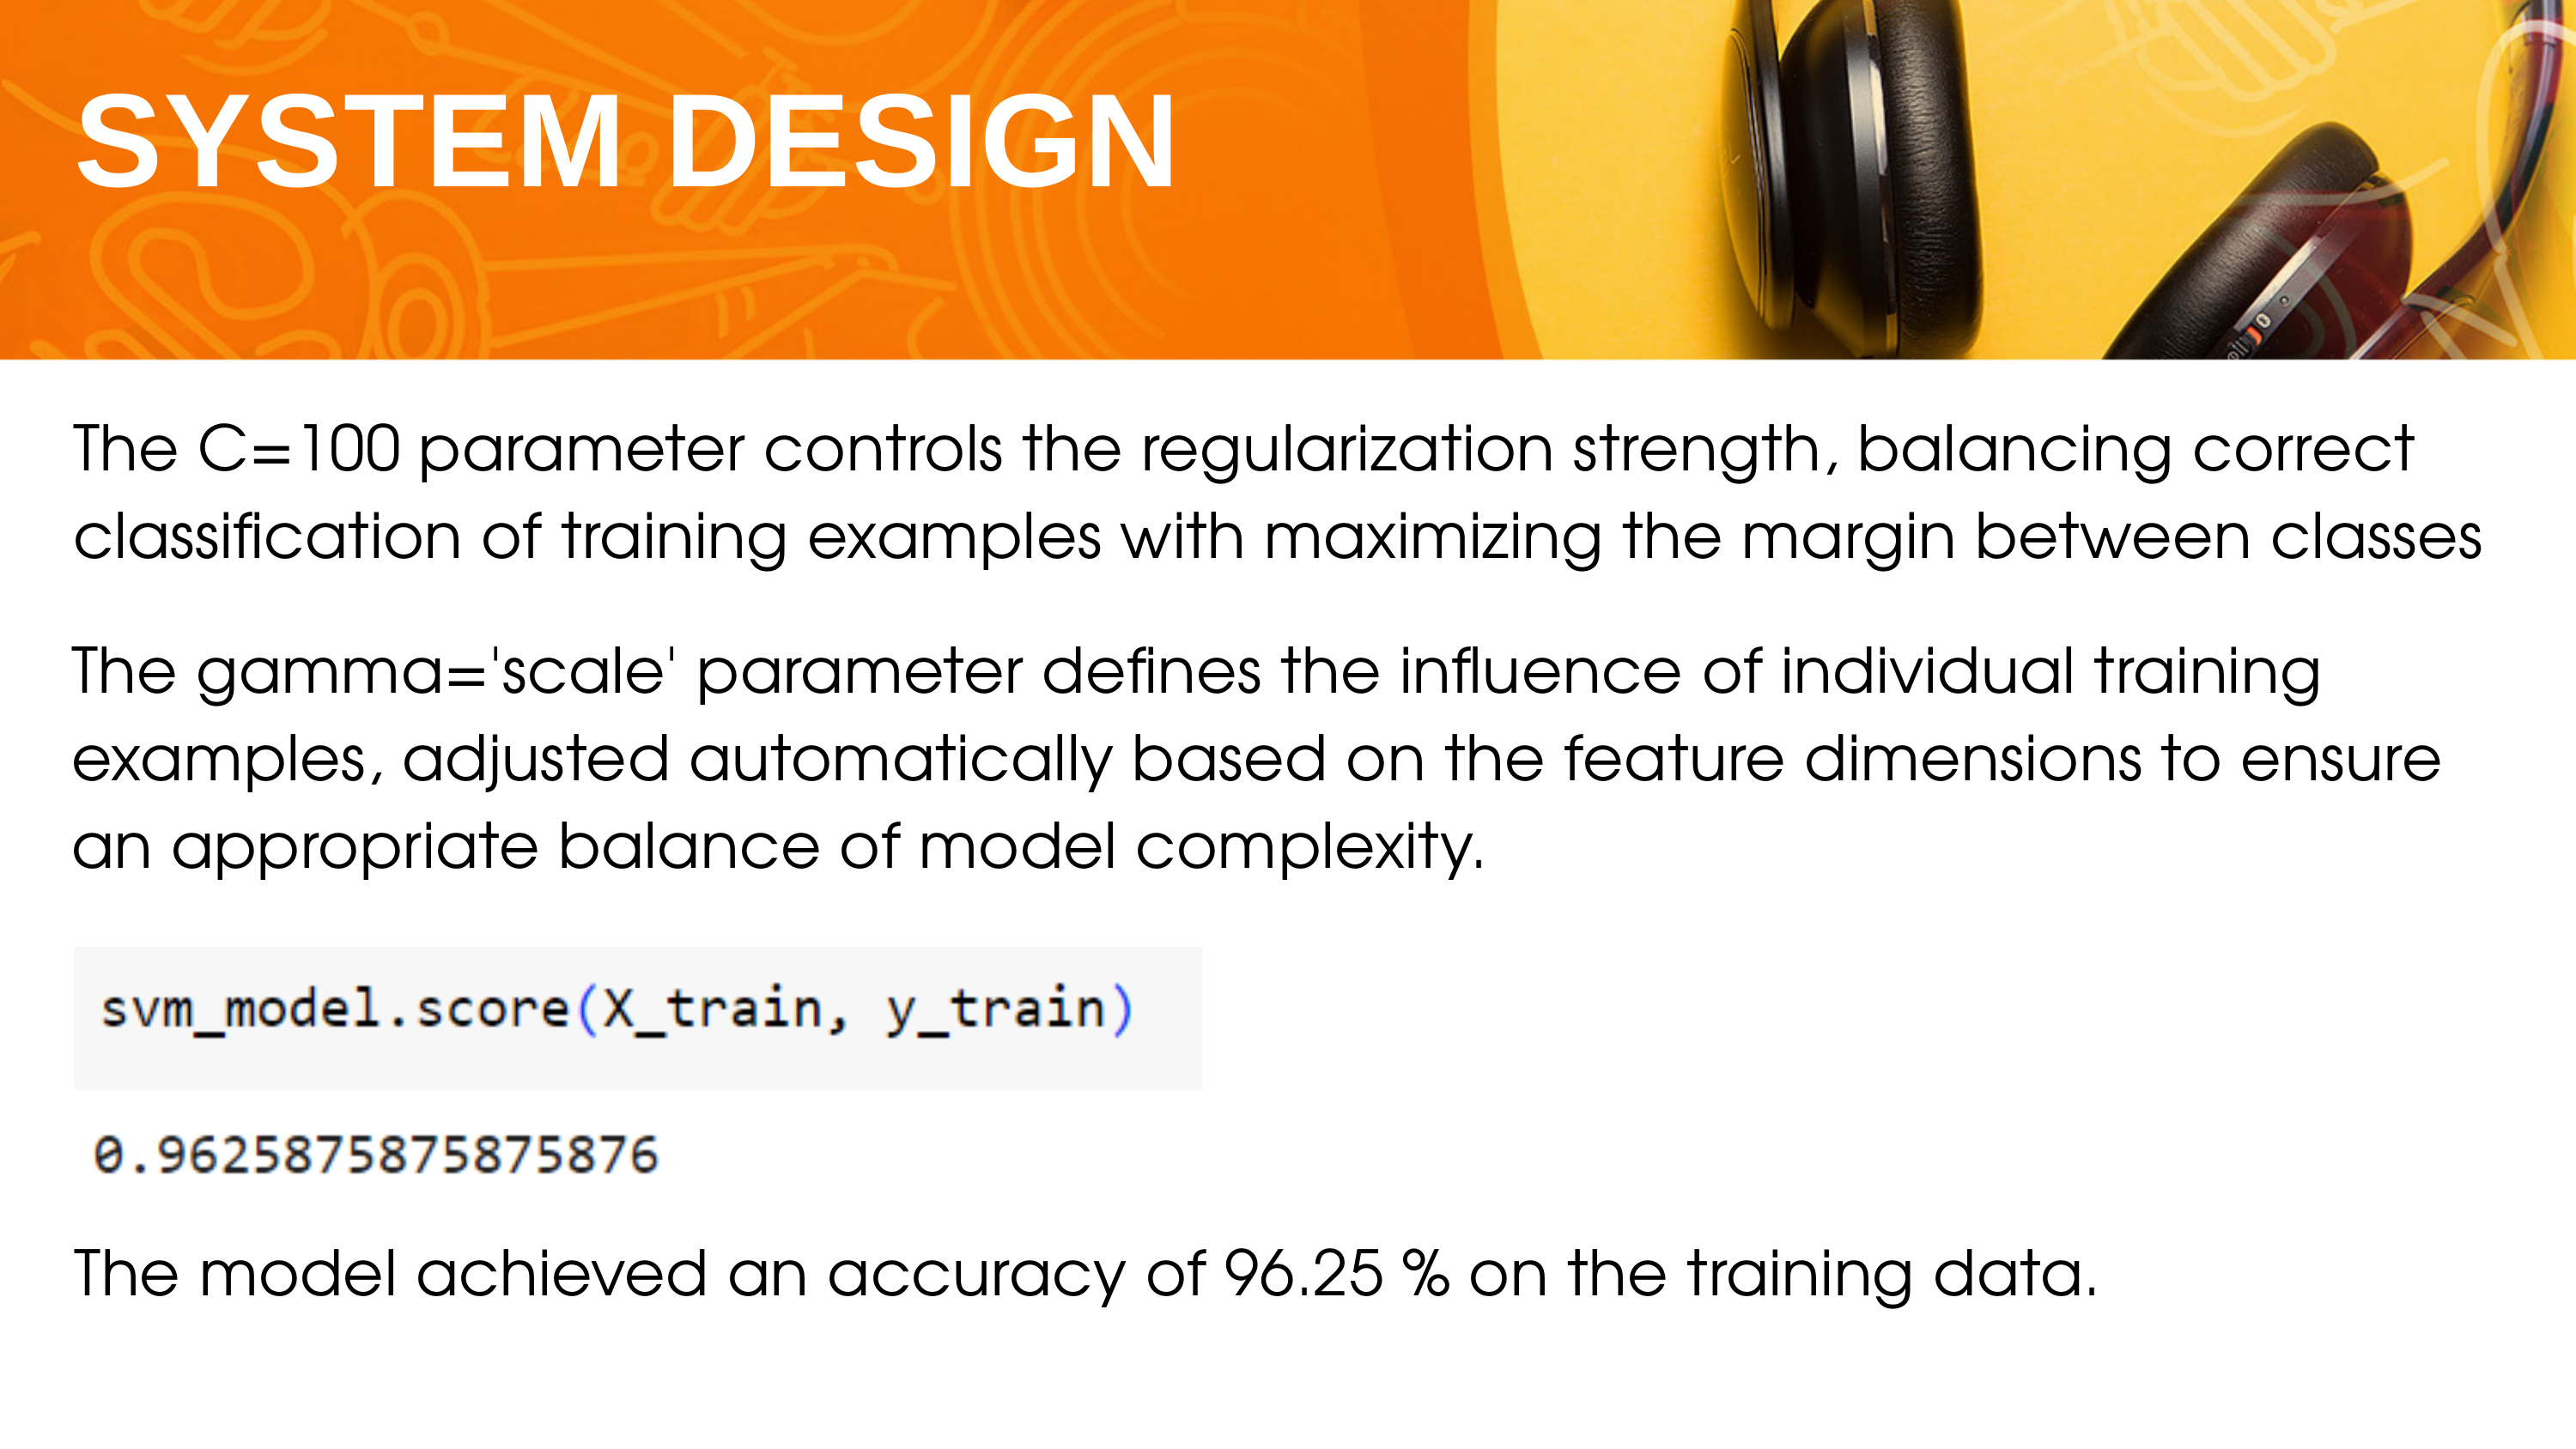

SYSTEM DESIGN
The C=100 parameter controls the regularization strength, balancing correct classification of training examples with maximizing the margin between classes
The gamma='scale' parameter defines the influence of individual training examples, adjusted automatically based on the feature dimensions to ensure an appropriate balance of model complexity.

The model achieved an accuracy of 96.25 % on the training data.